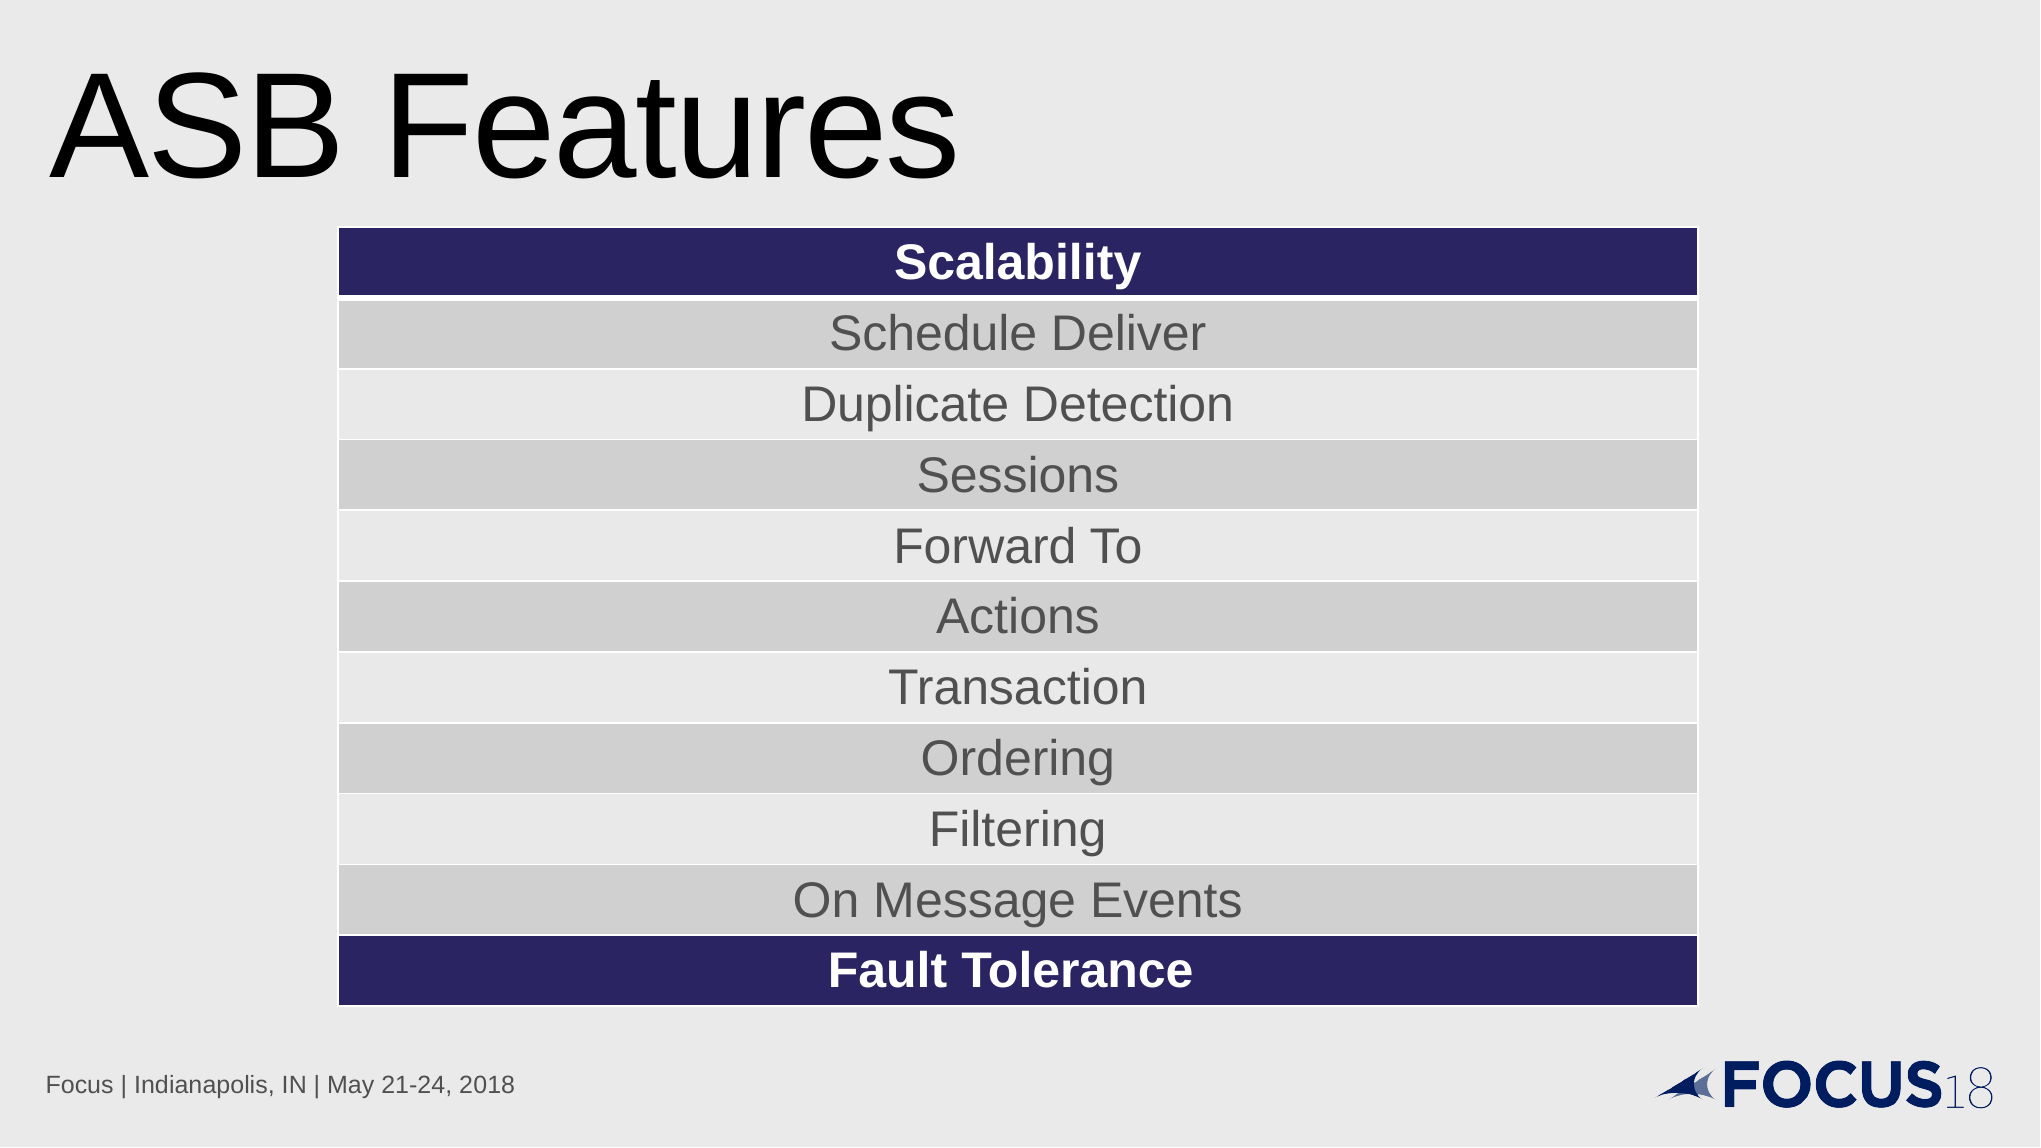

# ASB Features
| Scalability |
| --- |
| Schedule Deliver |
| Duplicate Detection |
| Sessions |
| Forward To |
| Actions |
| Transaction |
| Ordering |
| Filtering |
| On Message Events |
| Fault Tolerance |